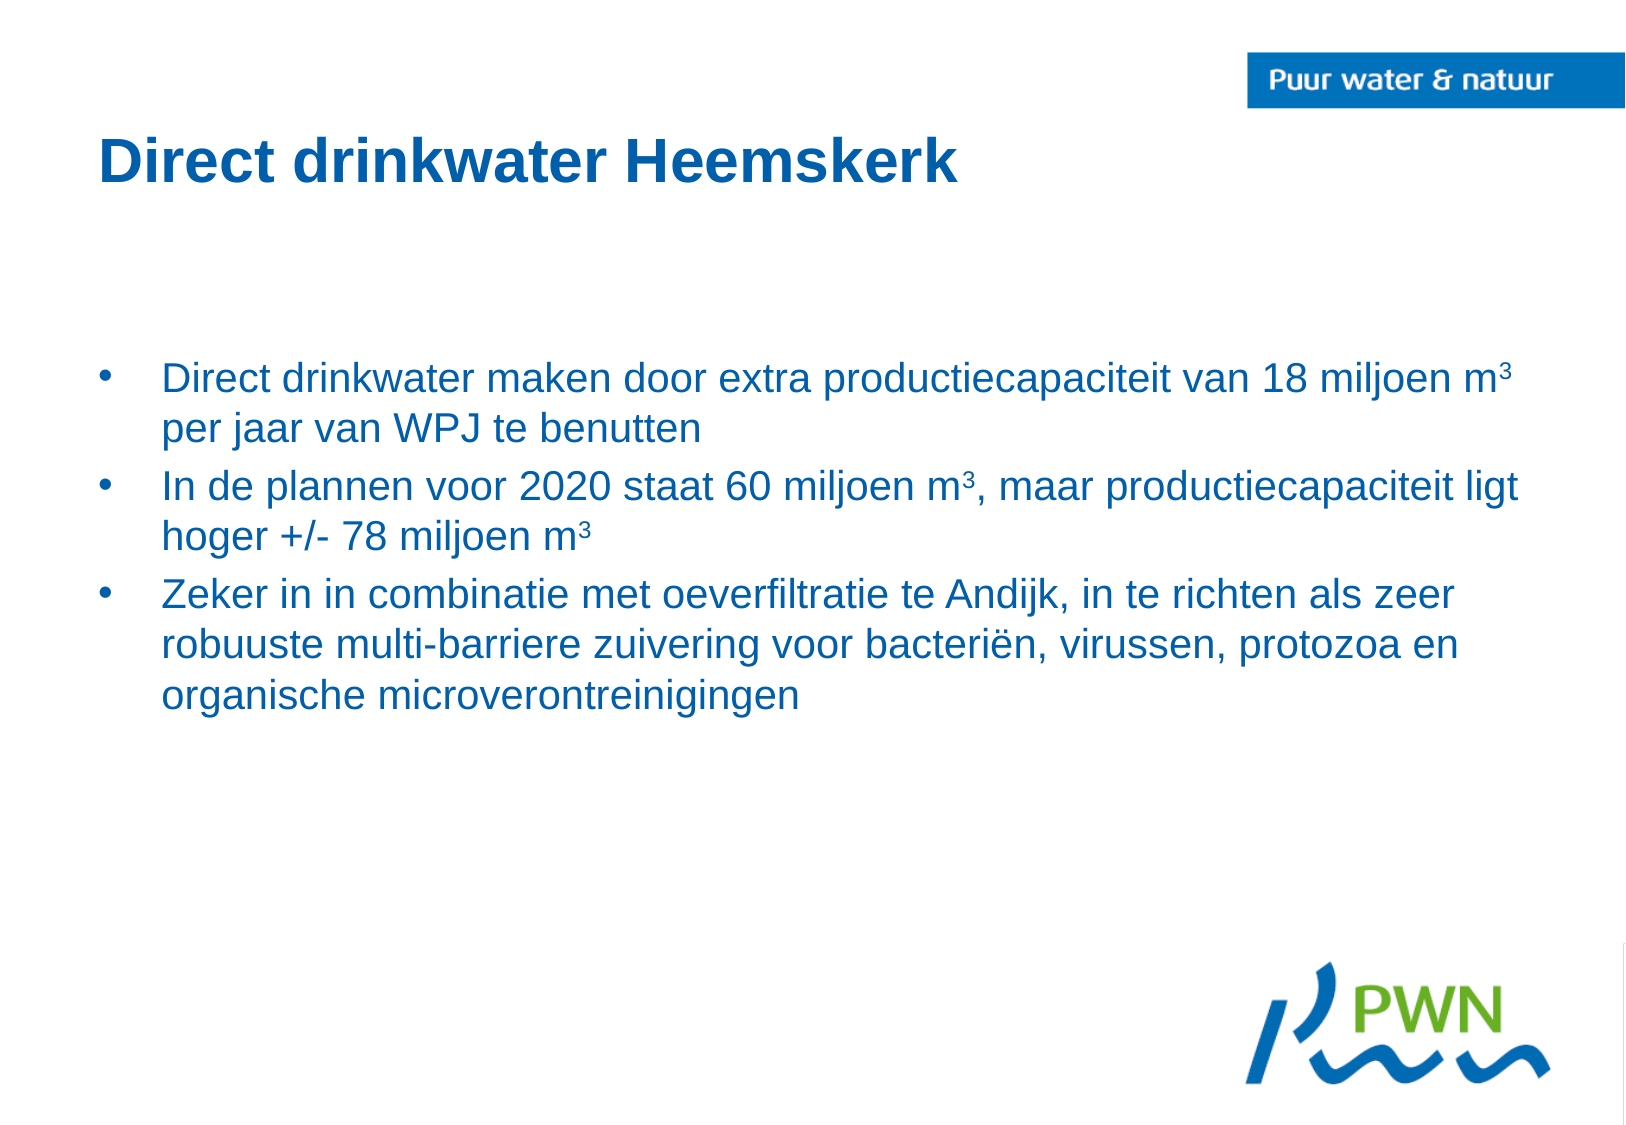

# Direct drinkwater Heemskerk
Direct drinkwater maken door extra productiecapaciteit van 18 miljoen m3 per jaar van WPJ te benutten
In de plannen voor 2020 staat 60 miljoen m3, maar productiecapaciteit ligt hoger +/- 78 miljoen m3
Zeker in in combinatie met oeverfiltratie te Andijk, in te richten als zeer robuuste multi-barriere zuivering voor bacteriën, virussen, protozoa en organische microverontreinigingen